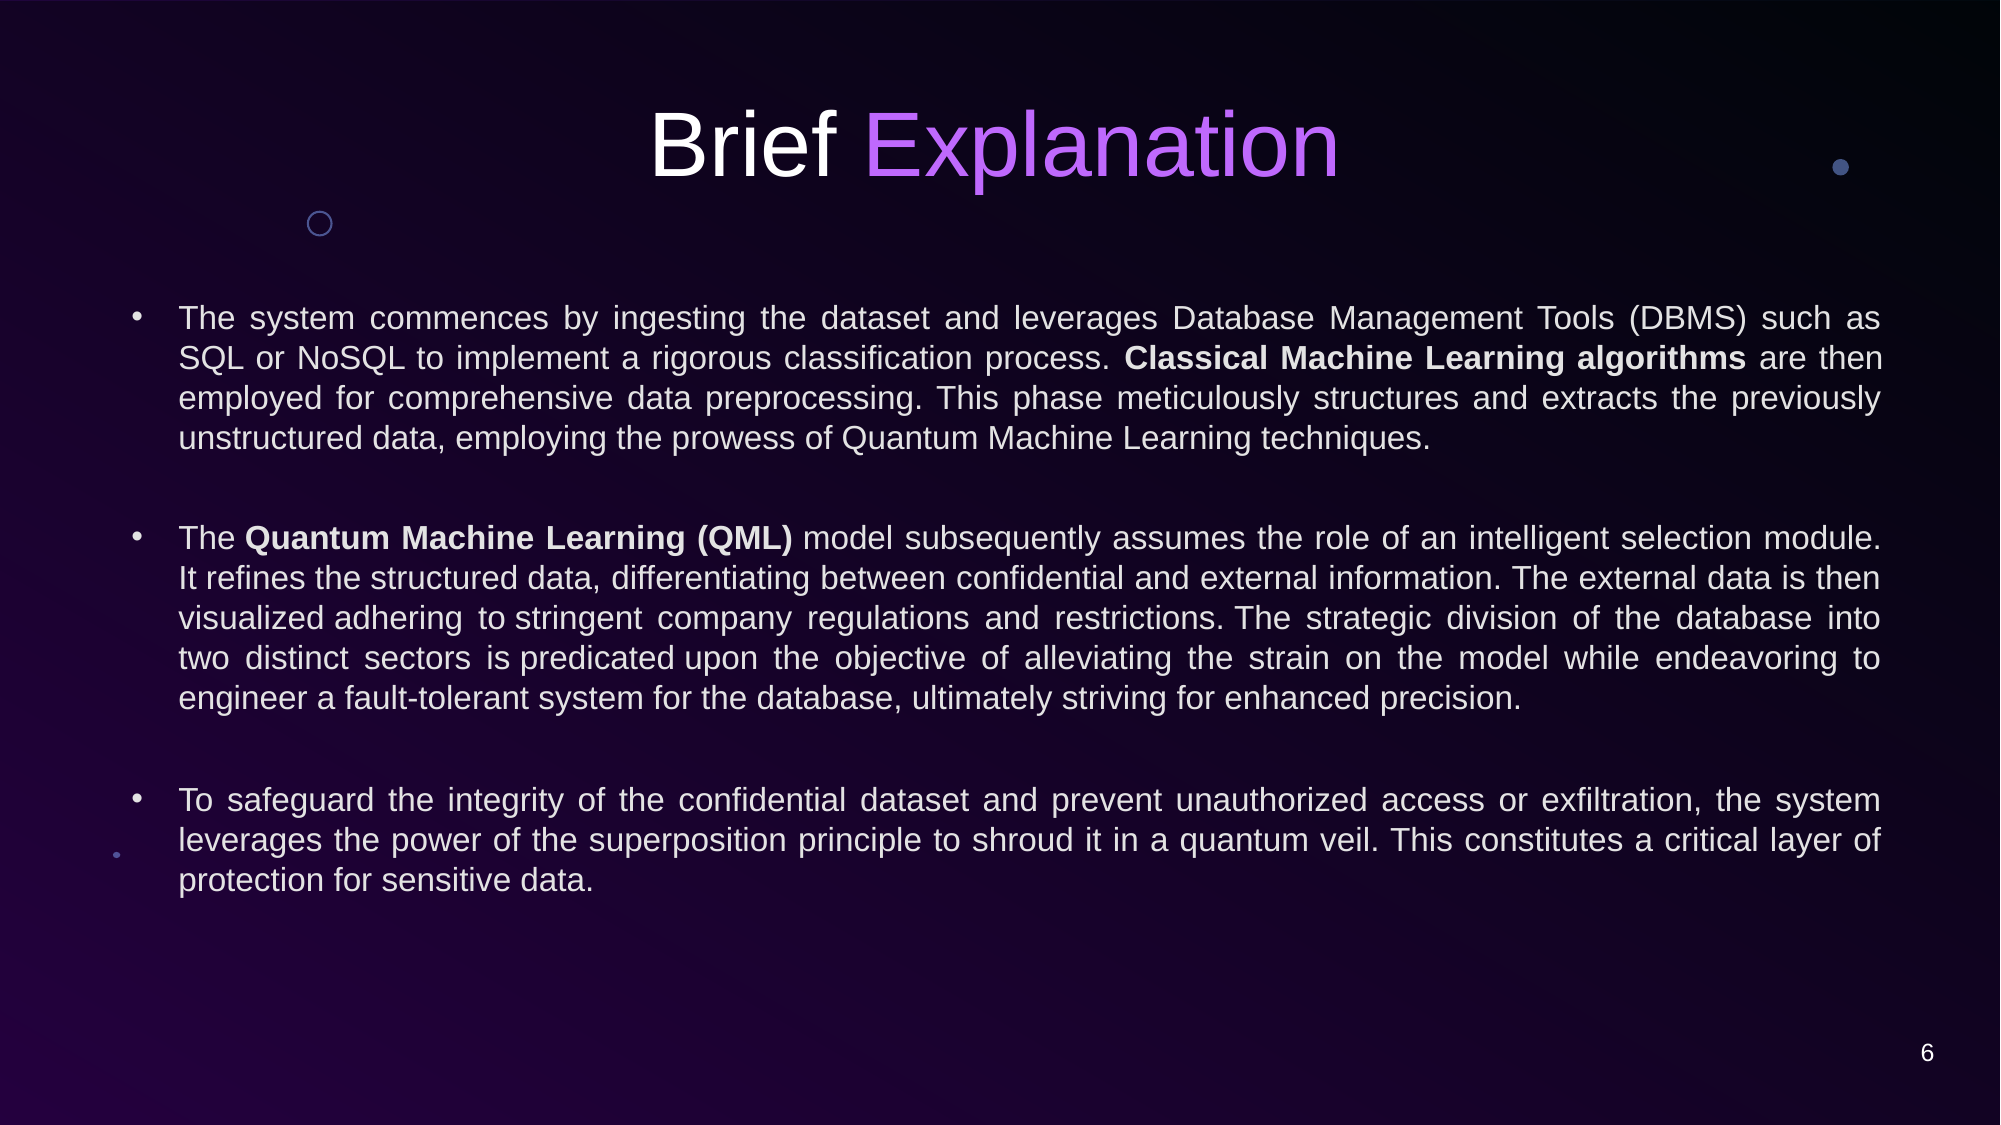

# Brief Explanation
The system commences by ingesting the dataset and leverages Database Management Tools (DBMS) such as SQL or NoSQL to implement a rigorous classification process. Classical Machine Learning algorithms are then employed for comprehensive data preprocessing. This phase meticulously structures and extracts the previously unstructured data, employing the prowess of Quantum Machine Learning techniques.

The Quantum Machine Learning (QML) model subsequently assumes the role of an intelligent selection module. It refines the structured data, differentiating between confidential and external information. The external data is then visualized adhering to stringent company regulations and restrictions. The strategic division of the database into two distinct sectors is predicated upon the objective of alleviating the strain on the model while endeavoring to engineer a fault-tolerant system for the database, ultimately striving for enhanced precision.

To safeguard the integrity of the confidential dataset and prevent unauthorized access or exfiltration, the system leverages the power of the superposition principle to shroud it in a quantum veil. This constitutes a critical layer of protection for sensitive data.

6